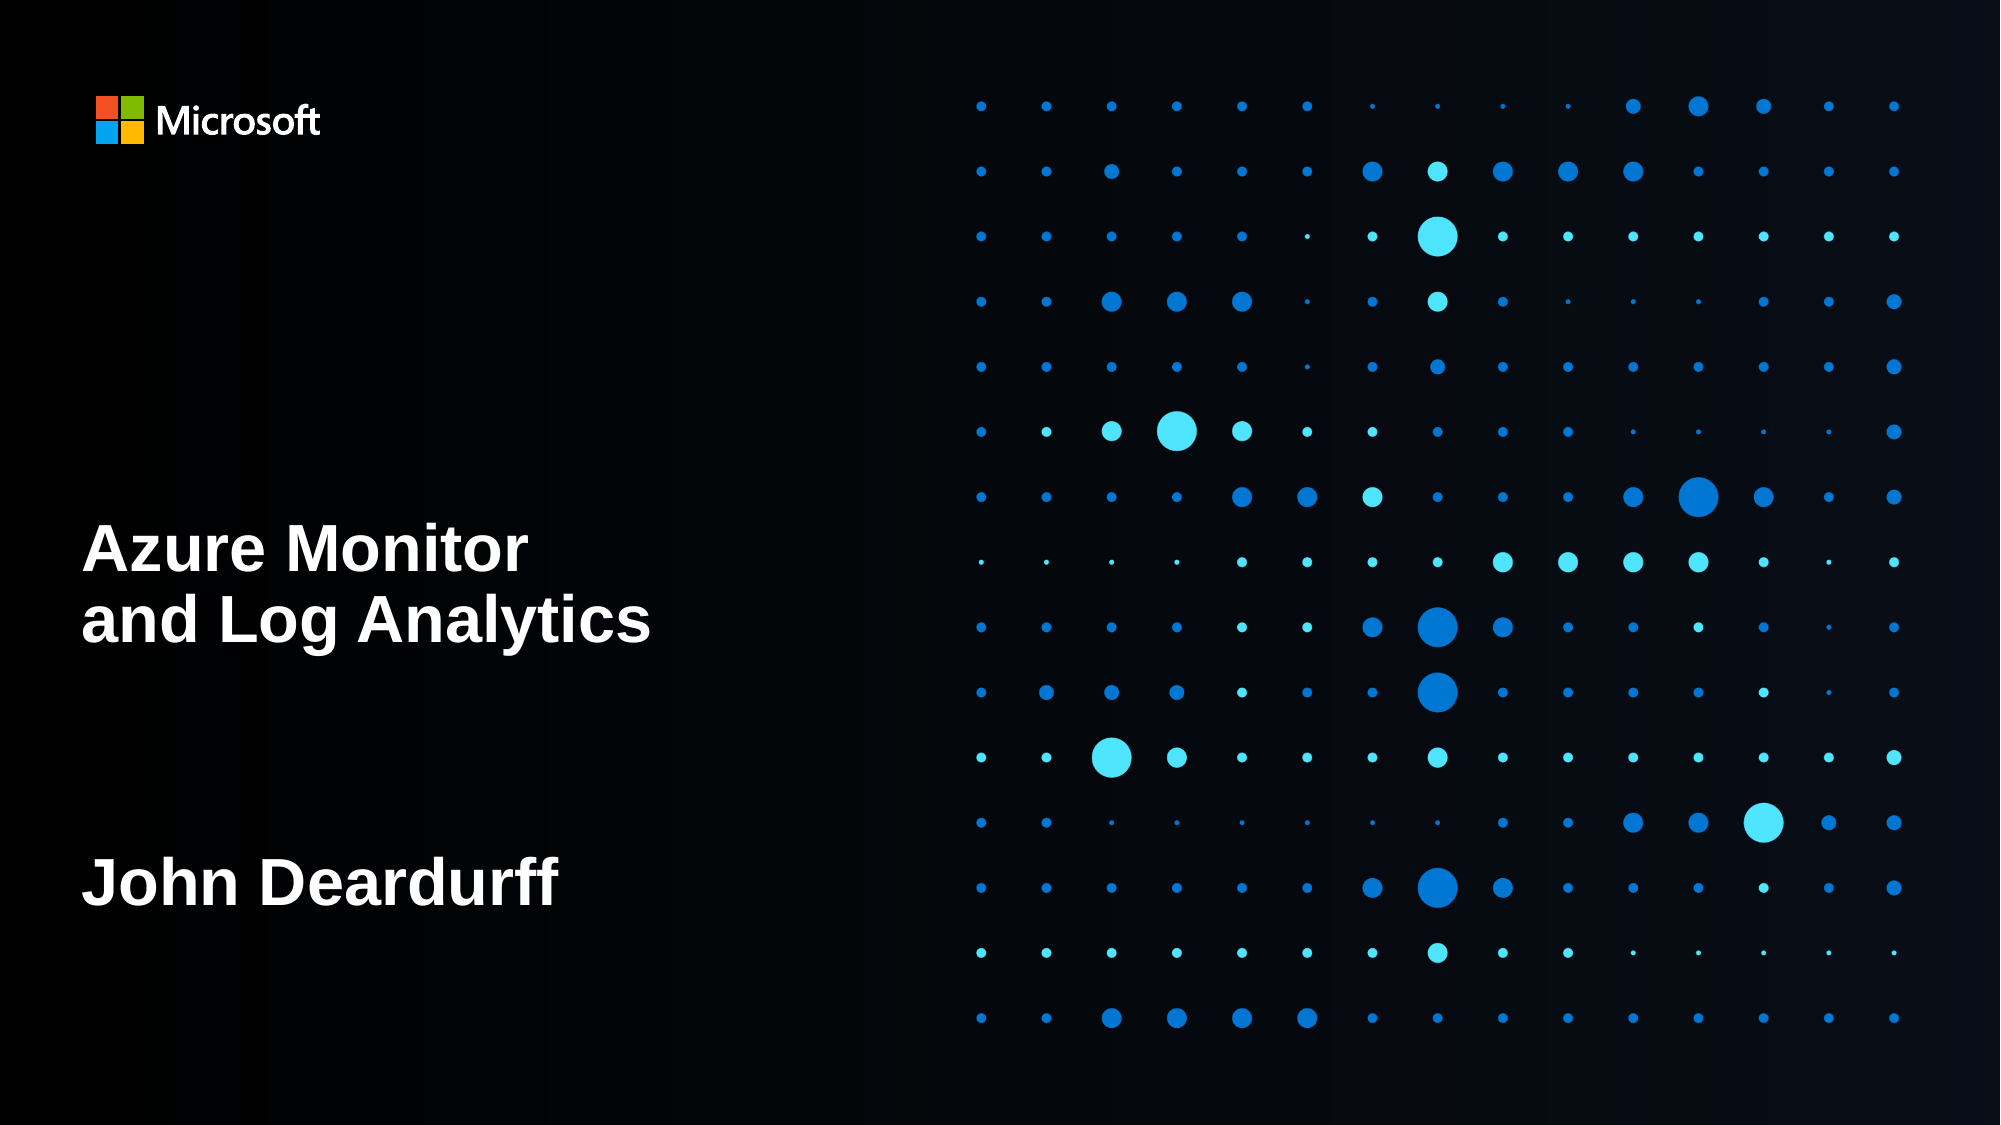

# Azure Monitor and Log Analytics
John Deardurff